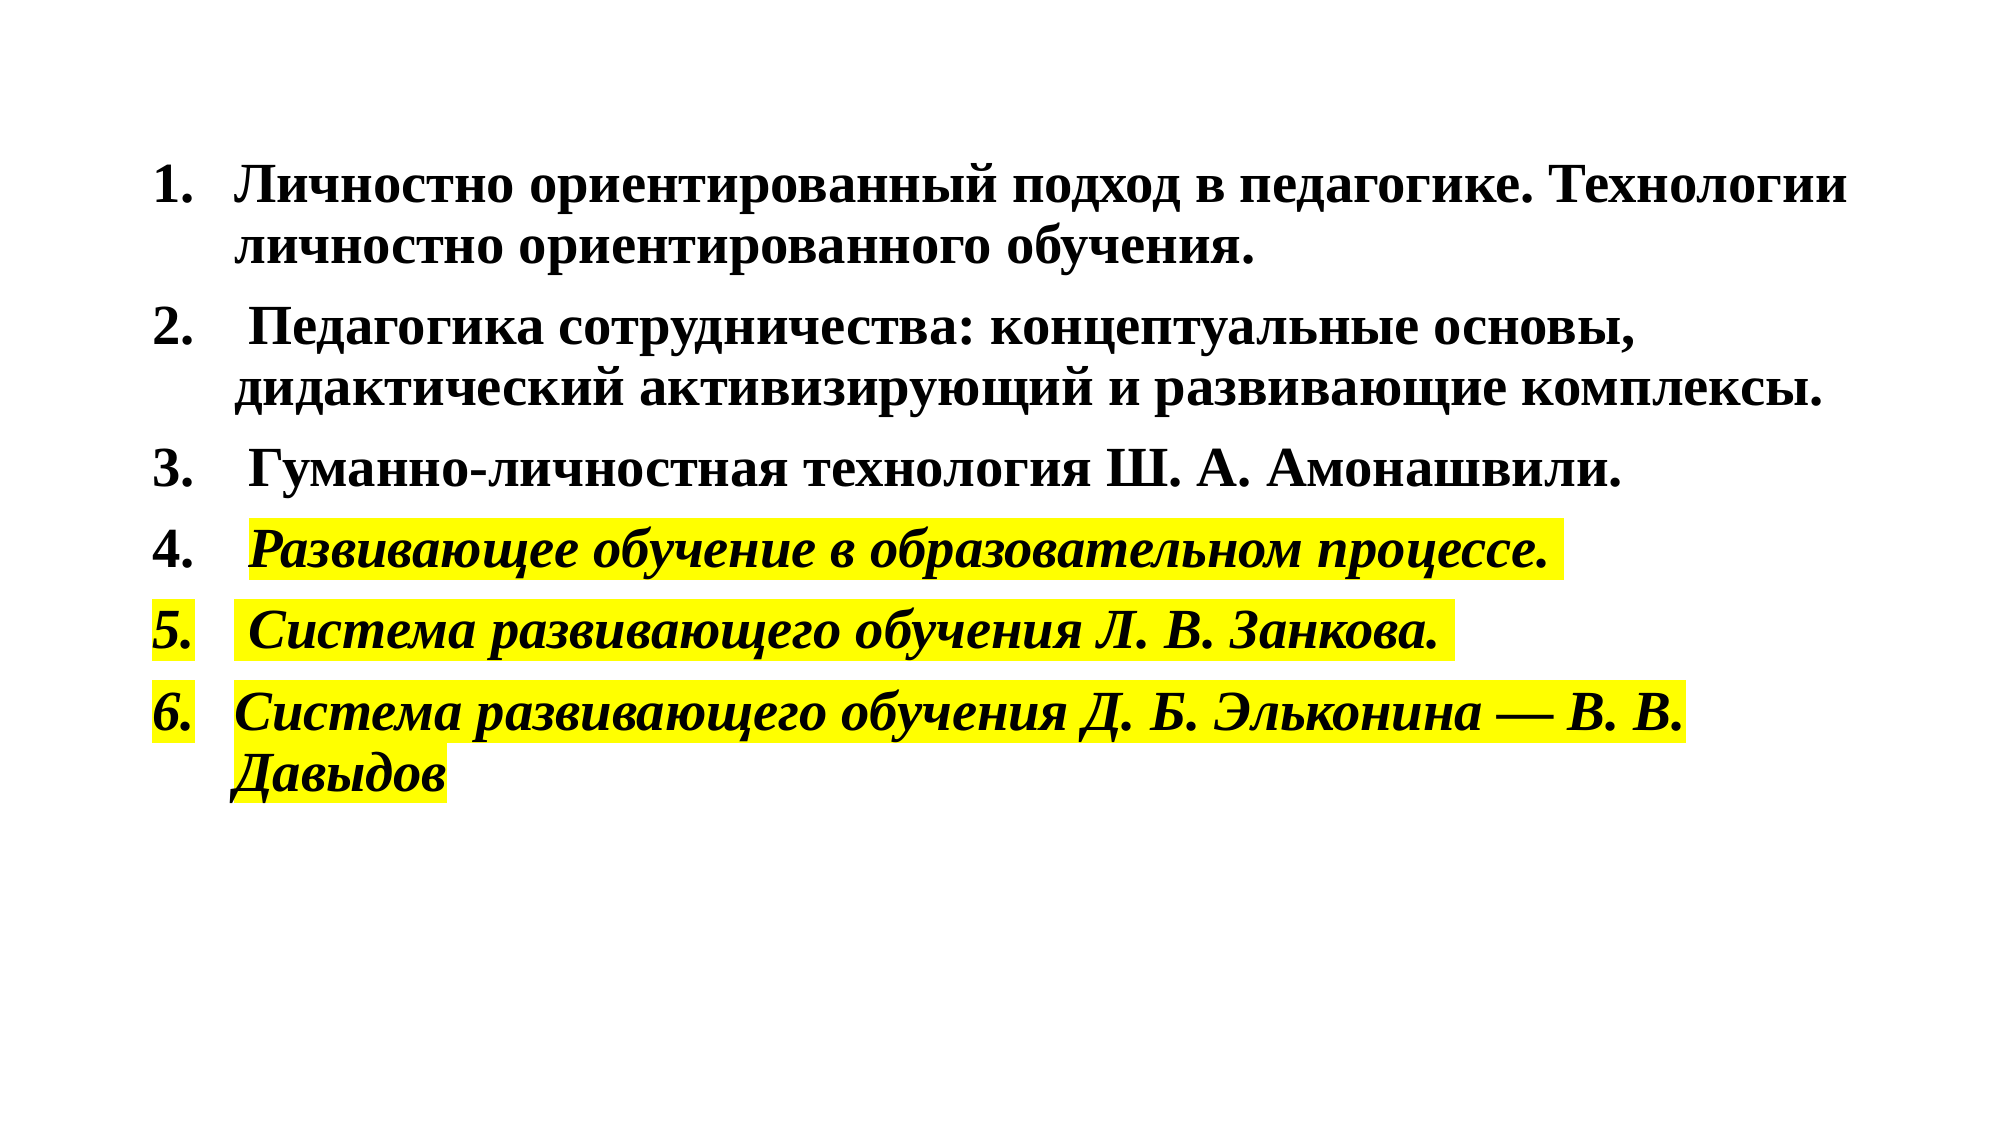

Личностно ориентированный подход в педагогике. Технологии личностно ориентированного обучения.
 Педагогика сотрудничества: концептуальные основы, дидактический активизирующий и развивающие комплексы.
 Гуманно-личностная технология Ш. А. Амонашвили.
 Развивающее обучение в образовательном процессе.
 Система развивающего обучения Л. В. Занкова.
Система развивающего обучения Д. Б. Эльконина — В. В. Давыдов